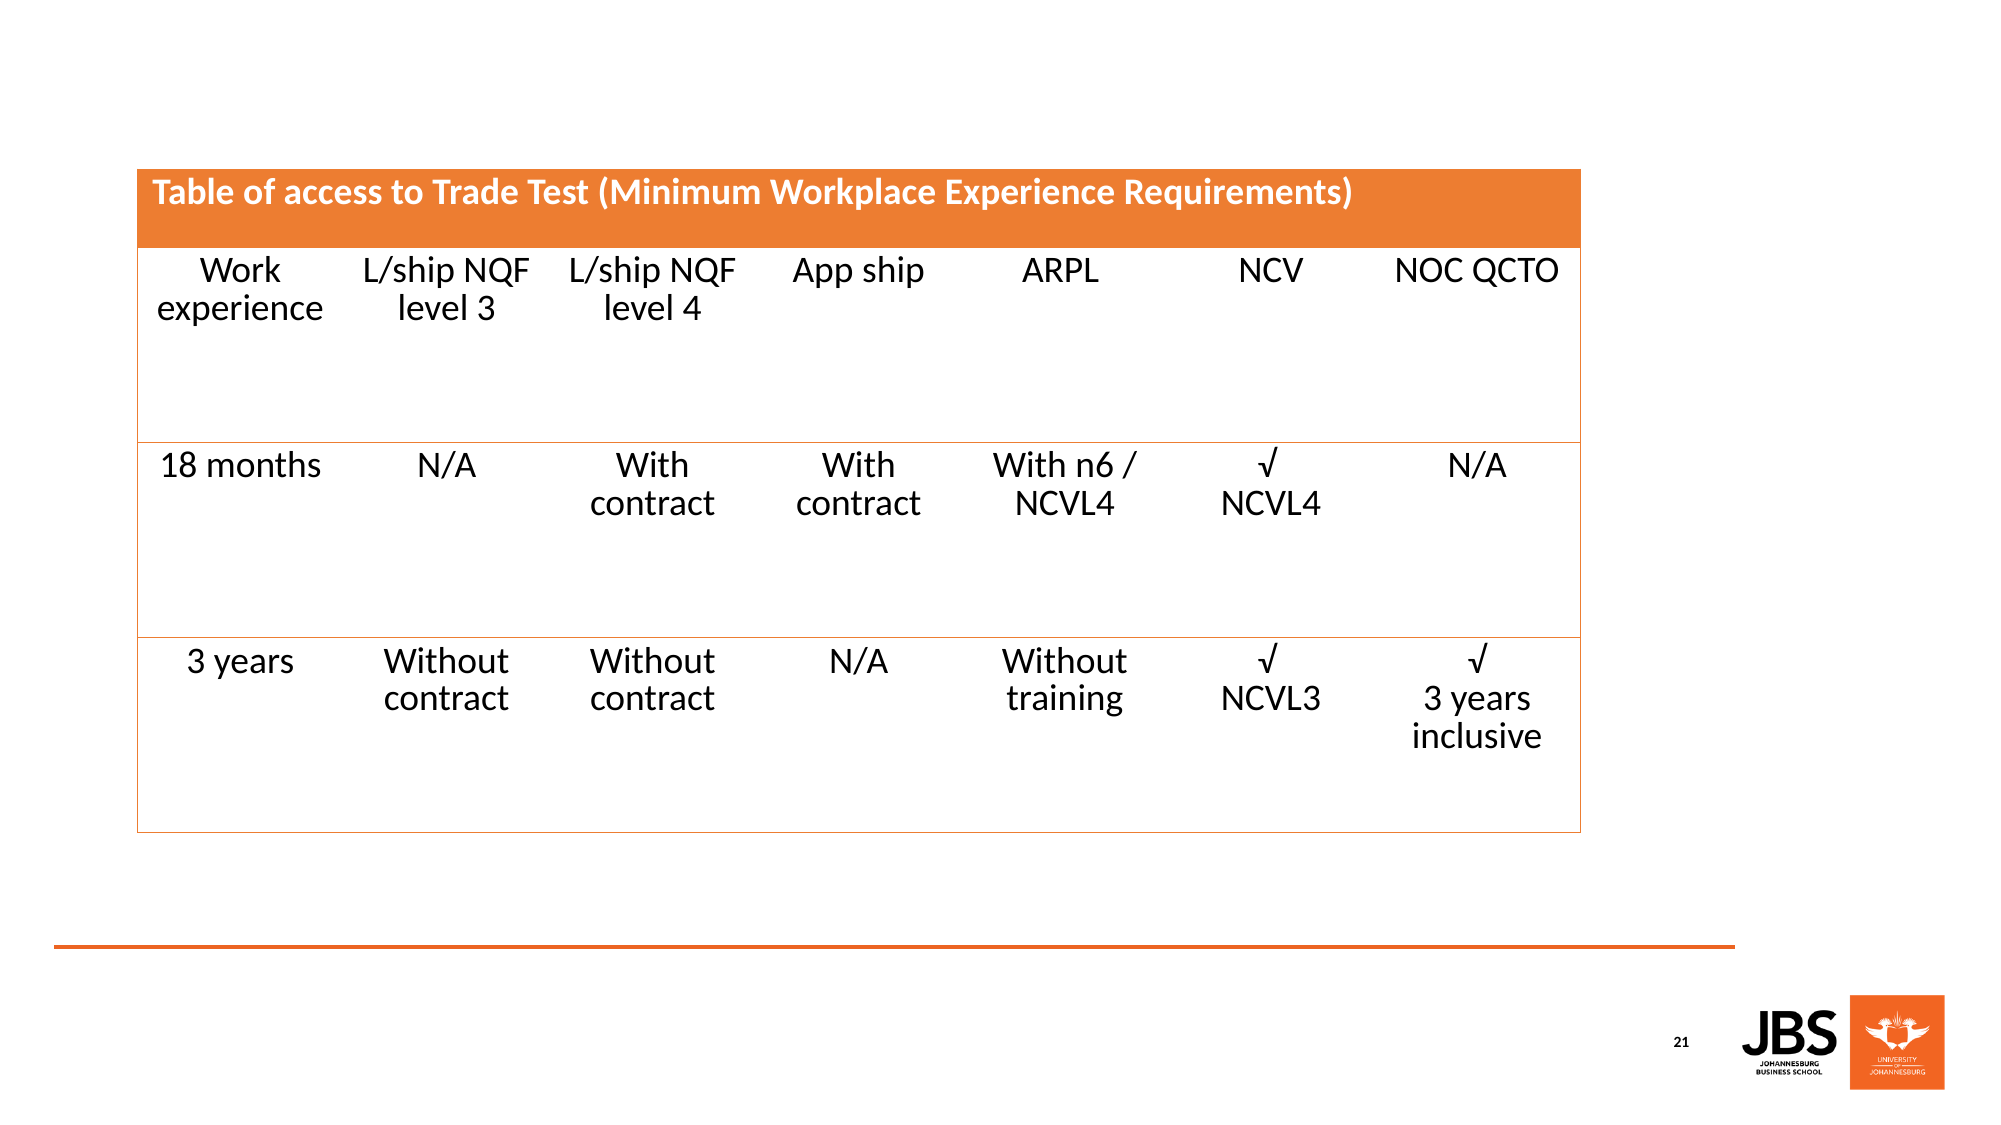

| Table of access to Trade Test (Minimum Workplace Experience Requirements) |  |  |  |  |  |  |
| --- | --- | --- | --- | --- | --- | --- |
| Work experience | L/ship NQF level 3 | L/ship NQF level 4 | App ship | ARPL | NCV | NOC QCTO |
| 18 months | N/A | With contract | With contract | With n6 / NCVL4 | √ NCVL4 | N/A |
| 3 years | Without contract | Without contract | N/A | Without training | √ NCVL3 | √ 3 years inclusive |